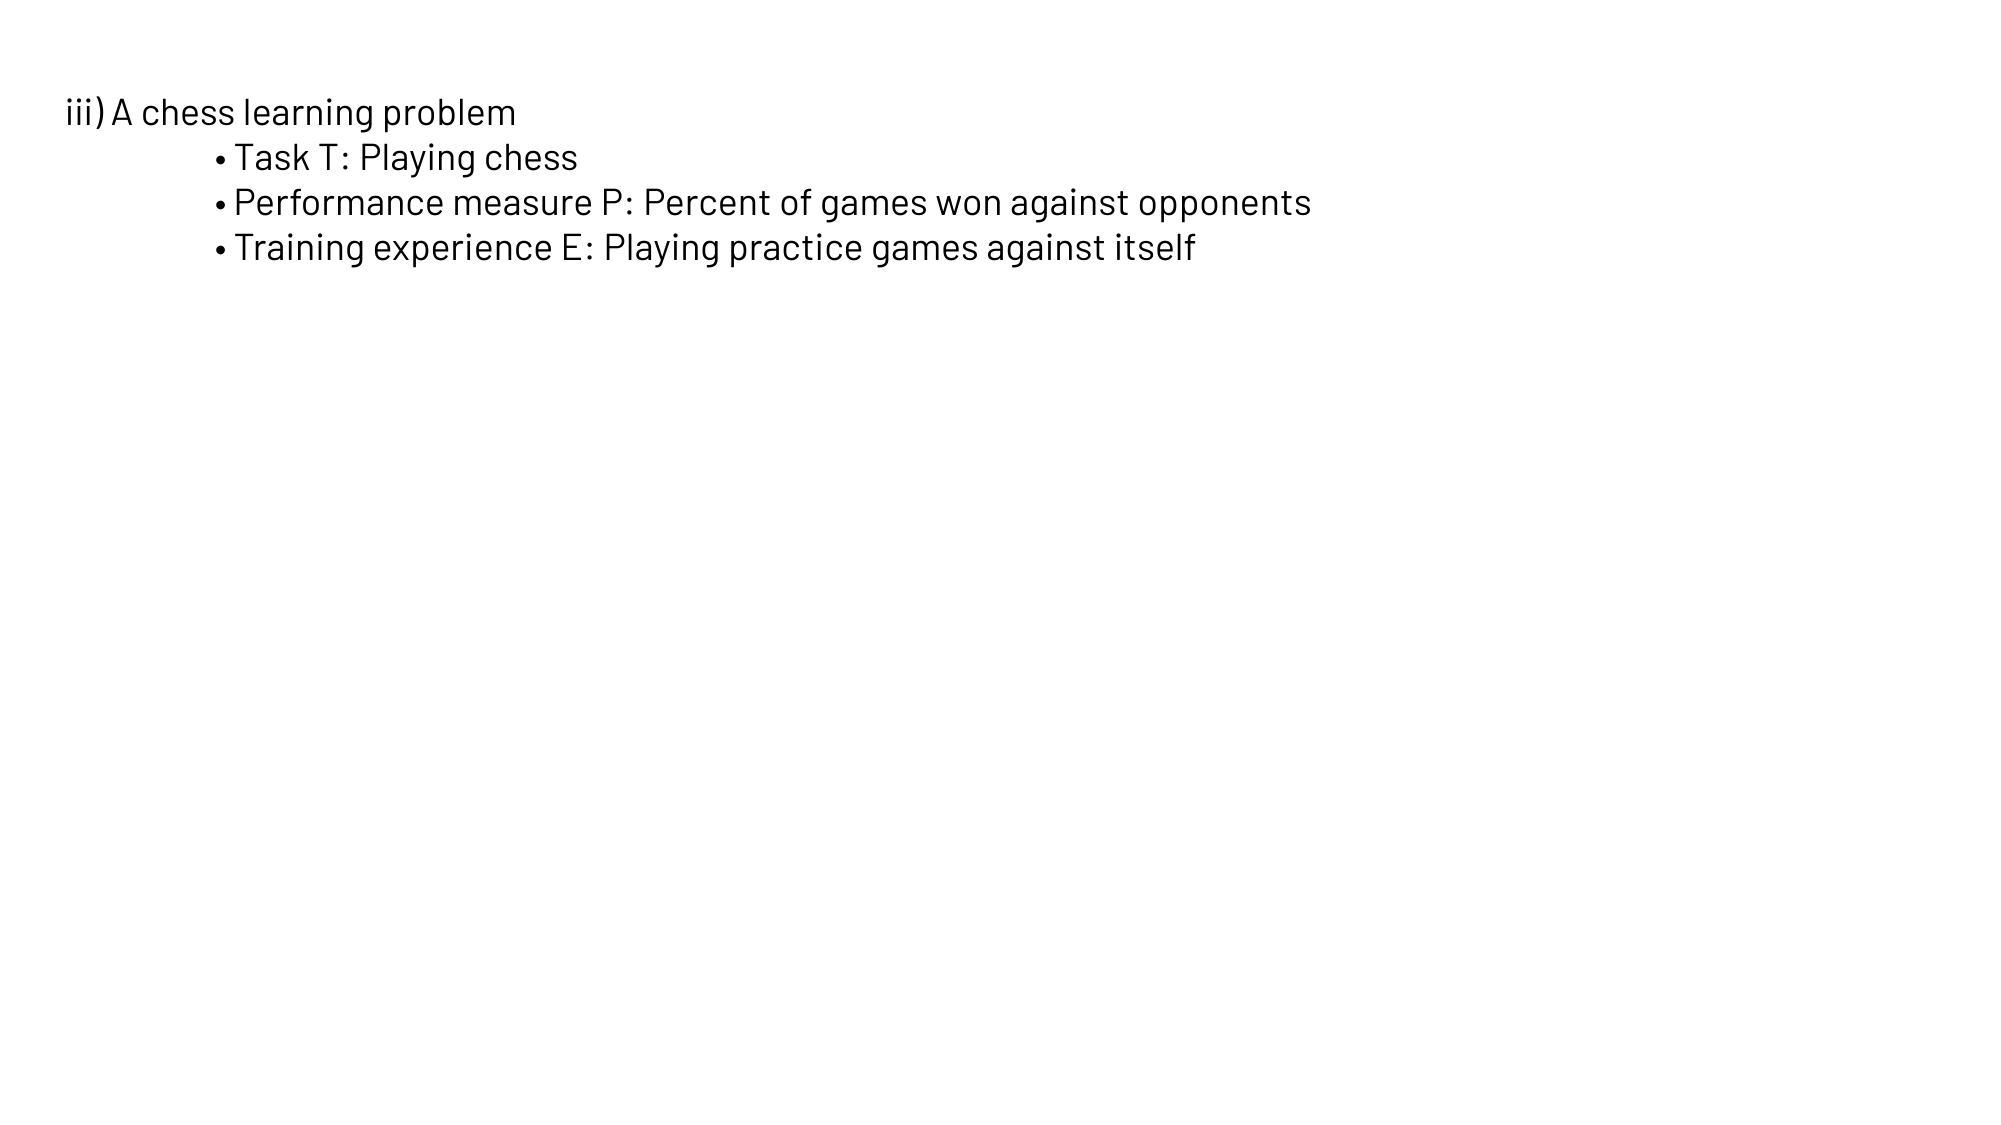

iii) A chess learning problem
	• Task T: Playing chess
	• Performance measure P: Percent of games won against opponents
	• Training experience E: Playing practice games against itself